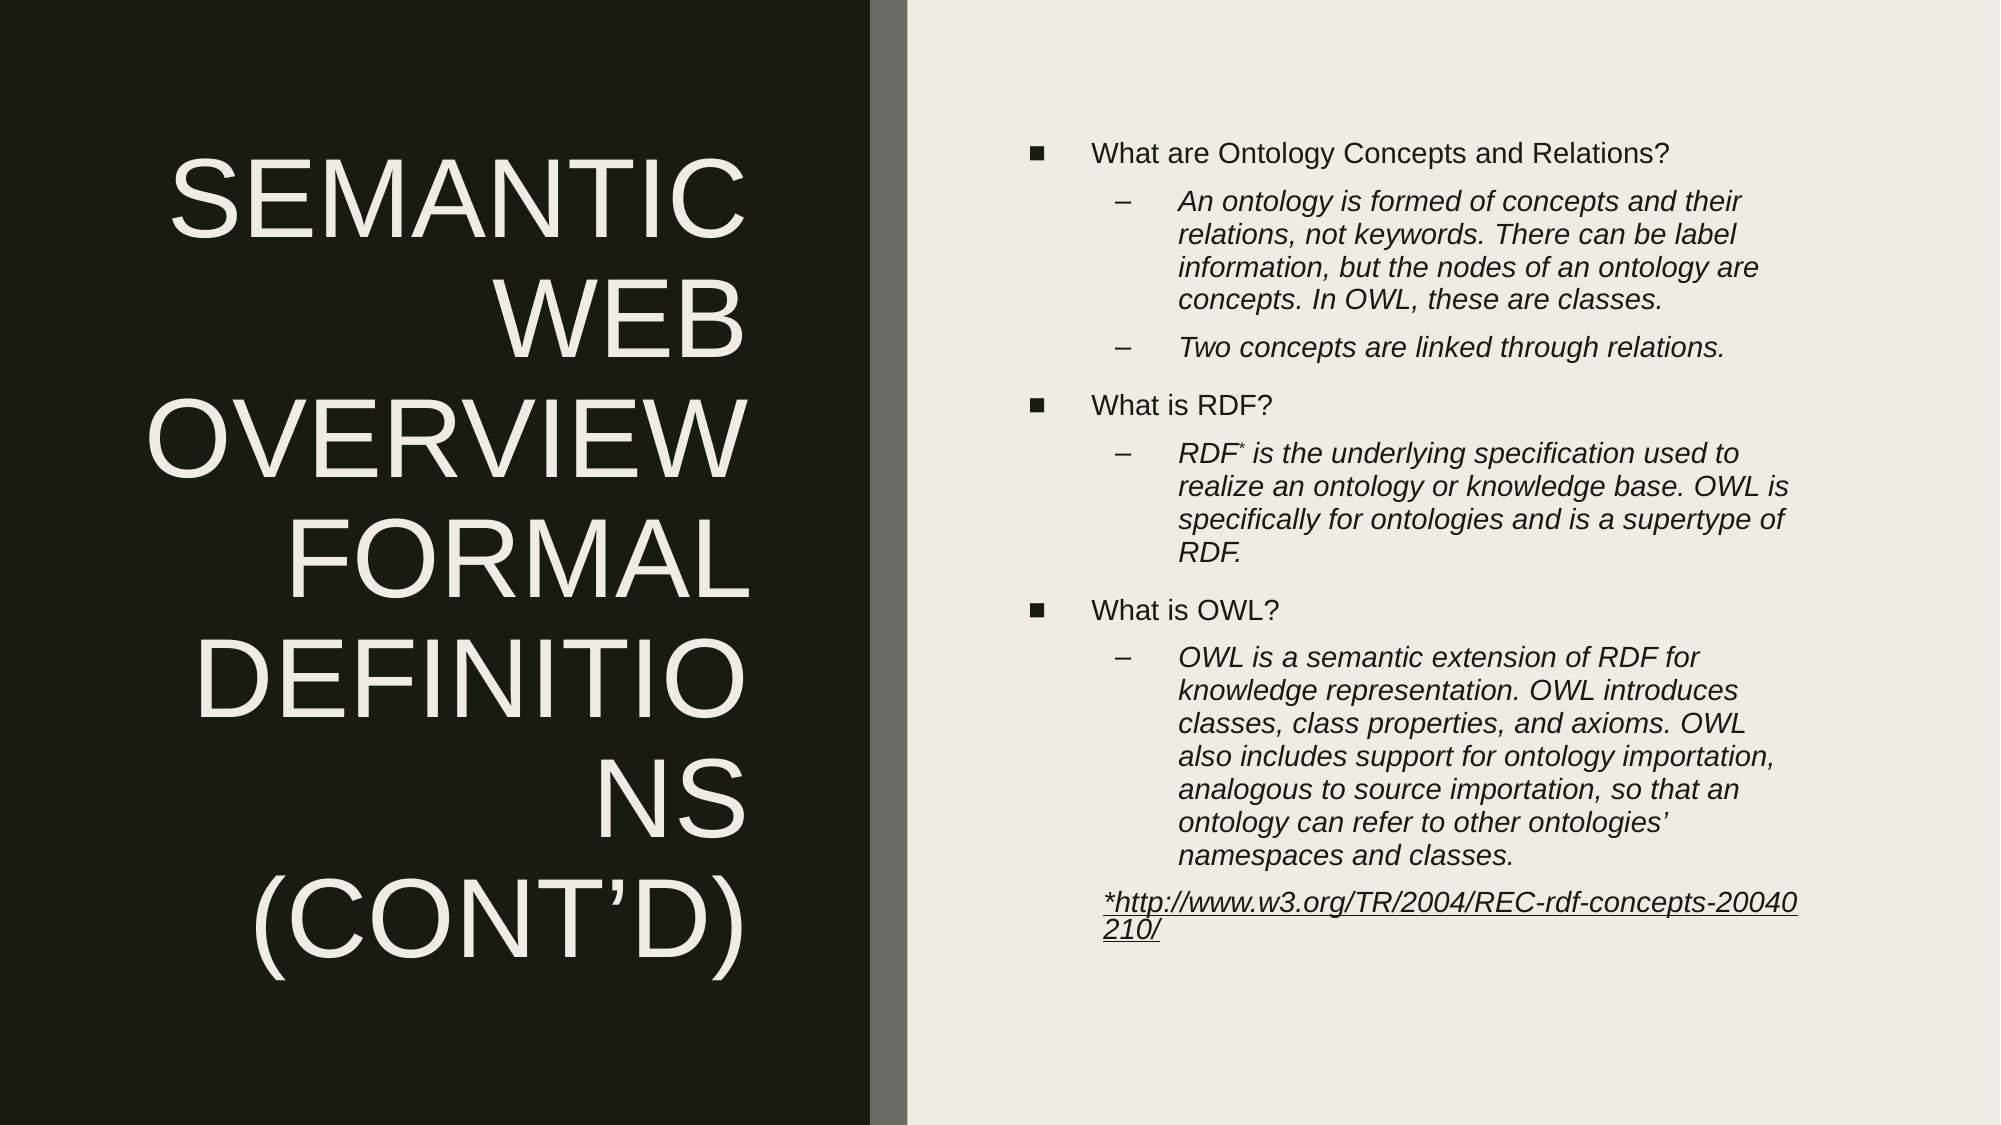

# SEMANTIC WEB OVERVIEW FORMAL DEFINITIONS (CONT’D)
What are Ontology Concepts and Relations?
An ontology is formed of concepts and their relations, not keywords. There can be label information, but the nodes of an ontology are concepts. In OWL, these are classes.
Two concepts are linked through relations.
What is RDF?
RDF* is the underlying specification used to realize an ontology or knowledge base. OWL is specifically for ontologies and is a supertype of RDF.
What is OWL?
OWL is a semantic extension of RDF for knowledge representation. OWL introduces classes, class properties, and axioms. OWL also includes support for ontology importation, analogous to source importation, so that an ontology can refer to other ontologies’ namespaces and classes.
*http://www.w3.org/TR/2004/REC-rdf-concepts-20040210/